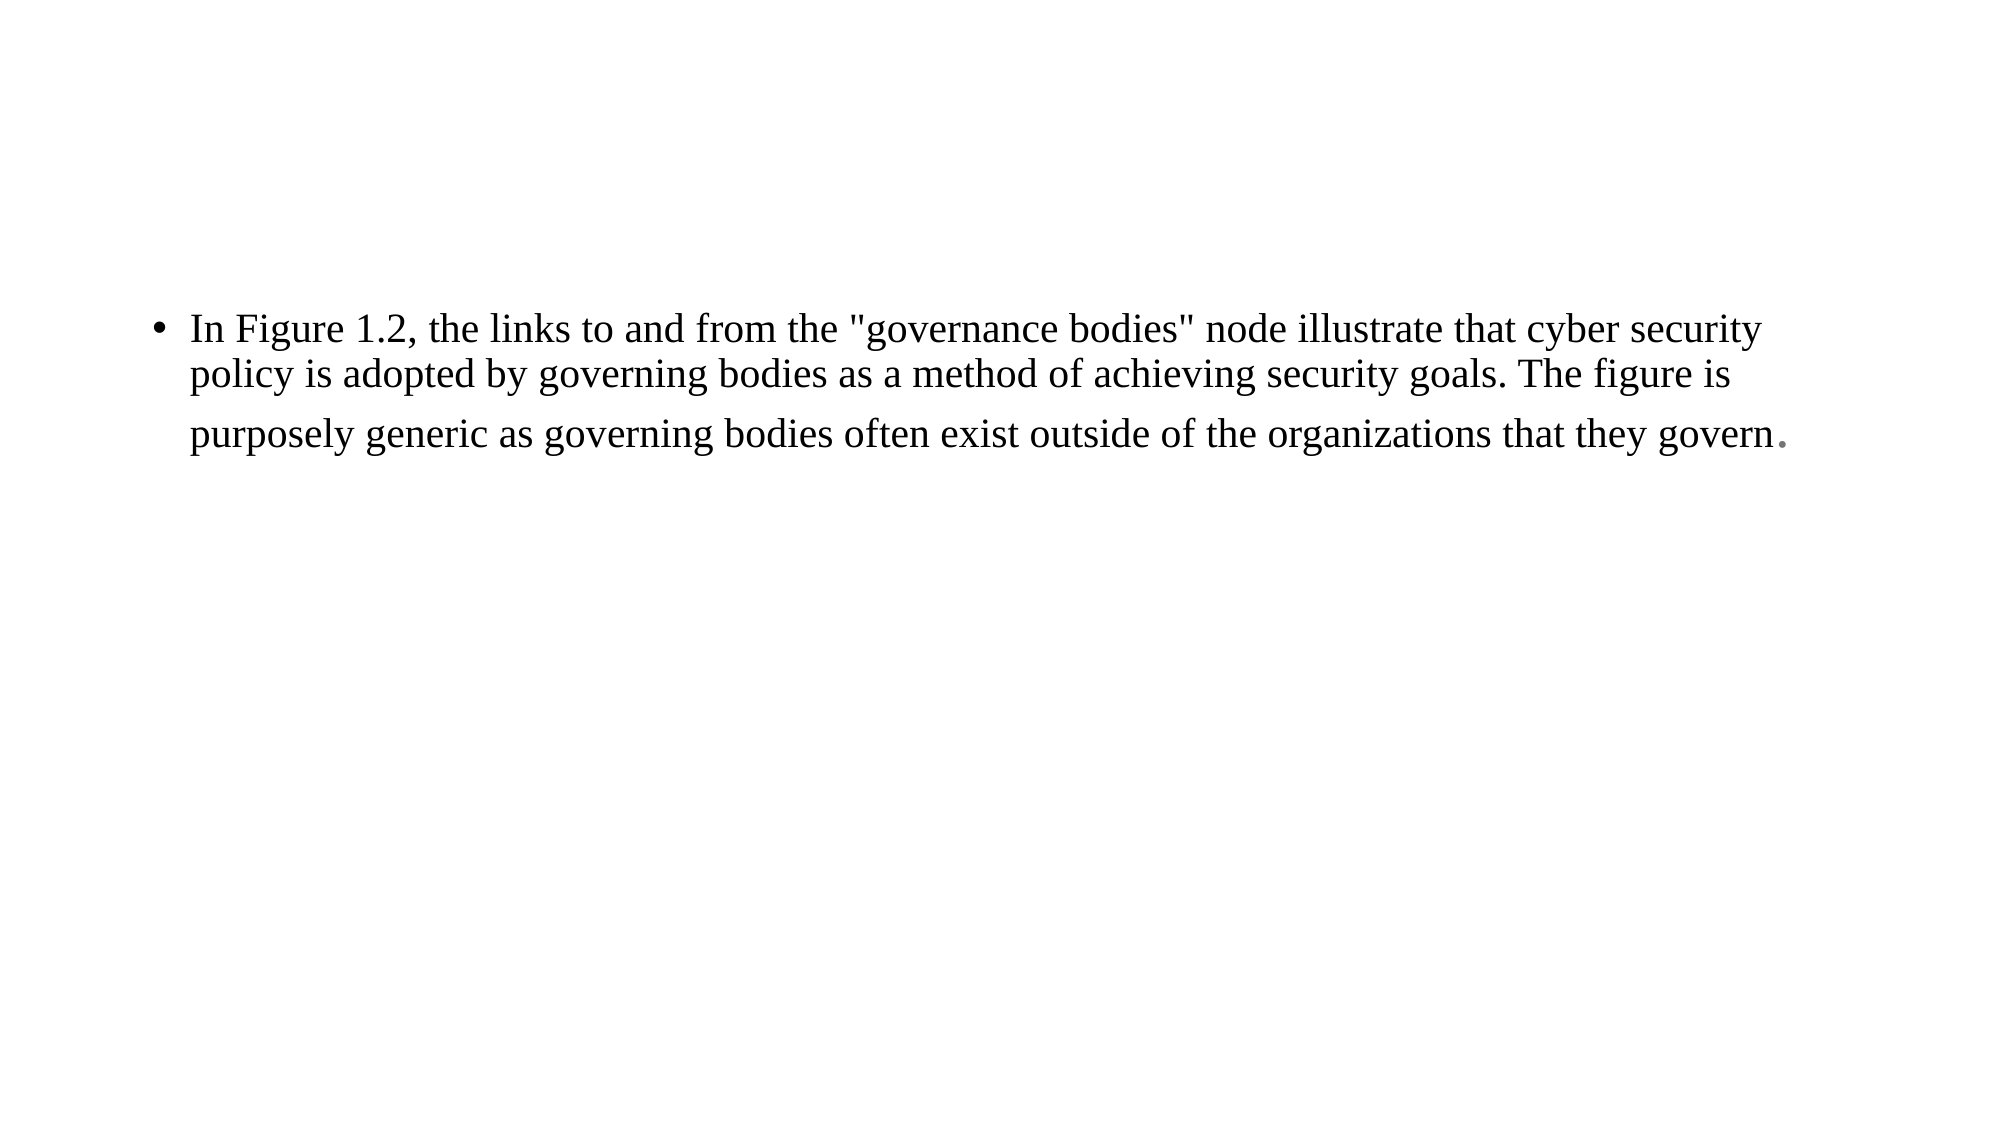

In Figure 1.2, the links to and from the "governance bodies" node illustrate that cyber security policy is adopted by governing bodies as a method of achieving security goals. The figure is purposely generic as governing bodies often exist outside of the organizations that they govern.